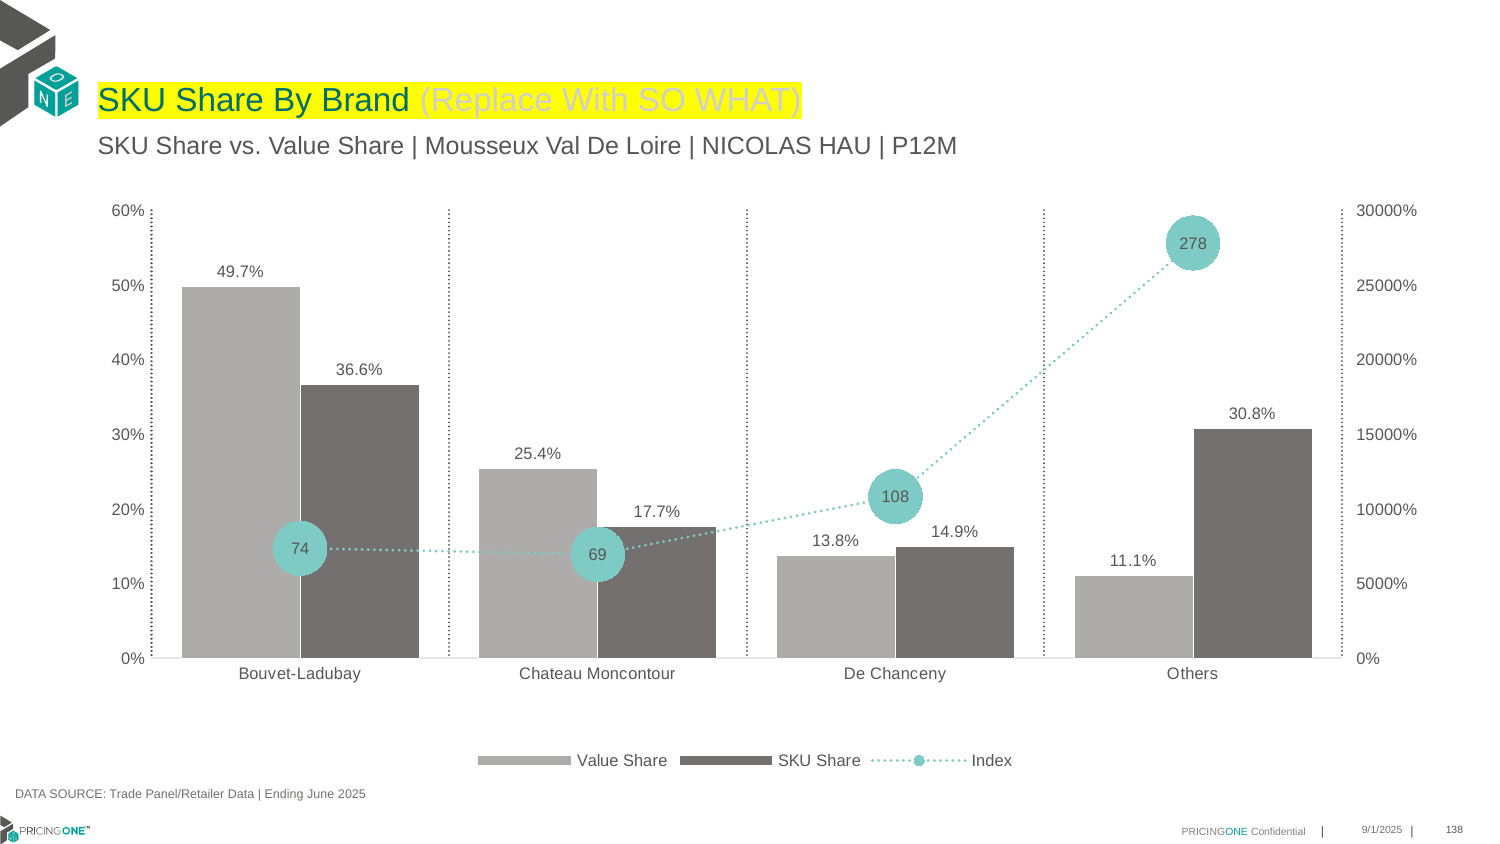

# SKU Share By Brand (Replace With SO WHAT)
SKU Share vs. Value Share | Mousseux Val De Loire | NICOLAS HAU | P12M

### Chart

| Category | Value Share | SKU Share | Index |
|---|---|---|---|
| Bouvet-Ladubay | 0.4972043665132555 | 0.36616161616161613 | 73.64408698366776 |
| Chateau Moncontour | 0.2543455935491233 | 0.17676767676767677 | 69.49901285926408 |
| De Chanceny | 0.13765166787113461 | 0.14898989898989898 | 108.23690064502442 |
| Others | 0.11079837206648663 | 0.30808080808080807 | 278.0553561707012 |
DATA SOURCE: Trade Panel/Retailer Data | Ending June 2025

9/1/2025
138